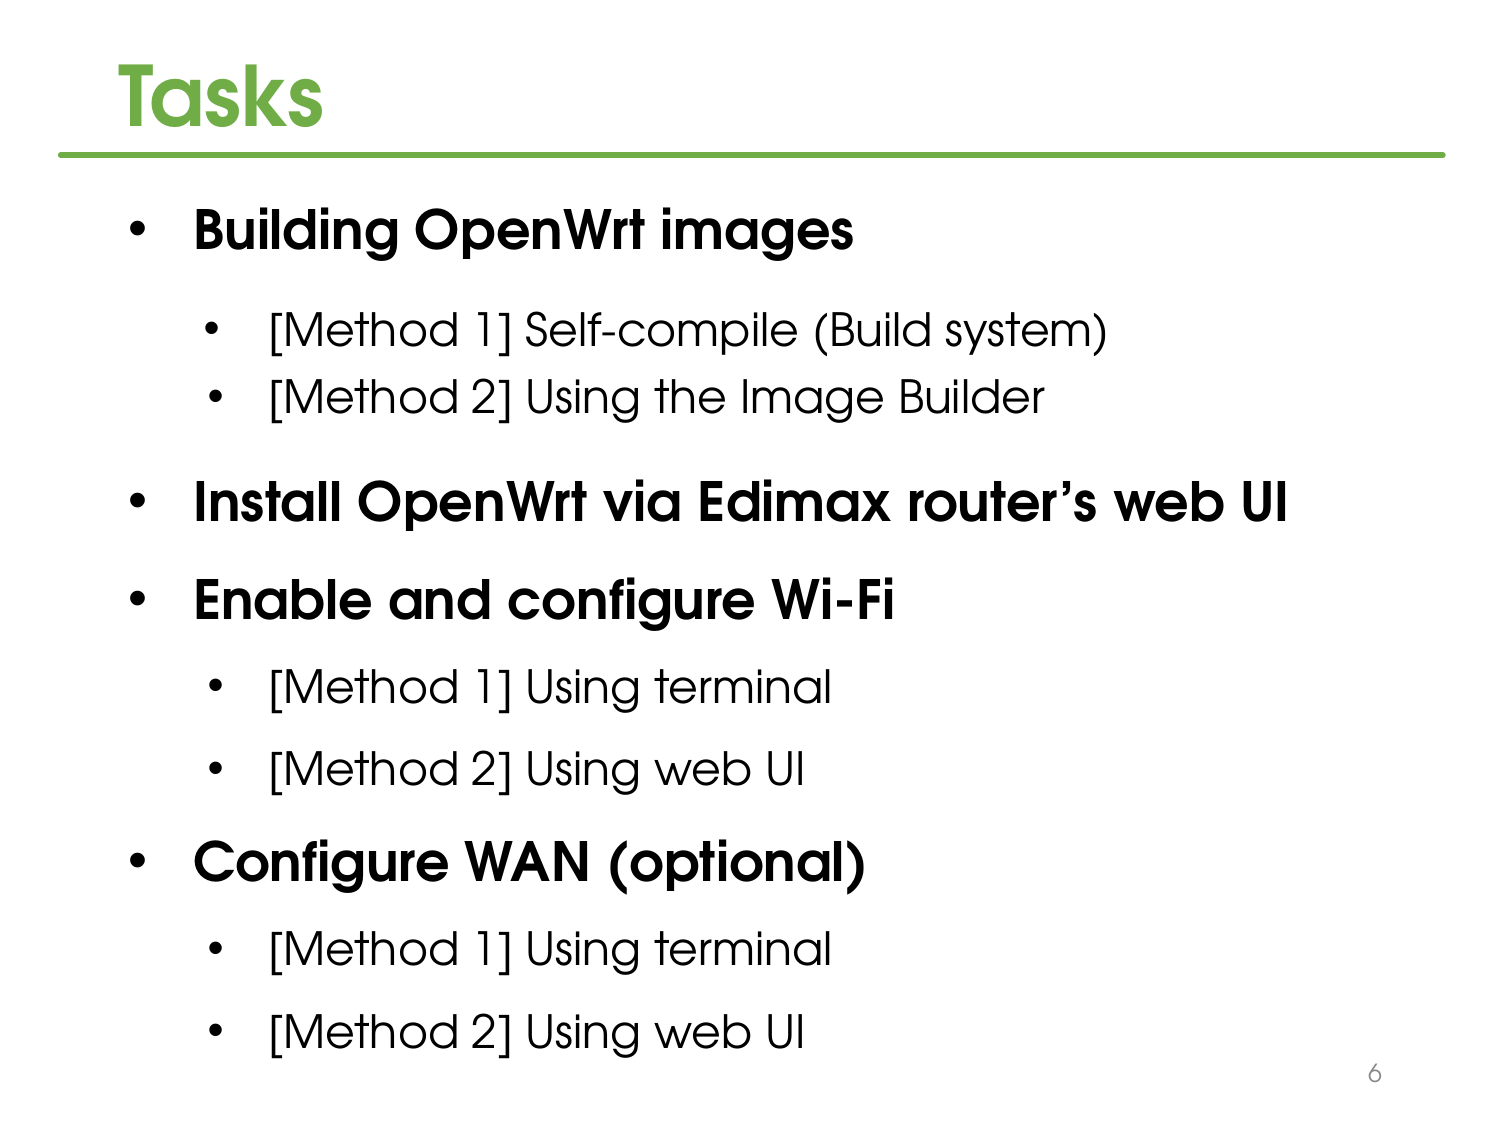

# Tasks
Building OpenWrt images
[Method 1] Self-compile (Build system)
[Method 2] Using the Image Builder
Install OpenWrt via Edimax router’s web UI
Enable and configure Wi-Fi
[Method 1] Using terminal
[Method 2] Using web UI
Configure WAN (optional)
[Method 1] Using terminal
[Method 2] Using web UI
6